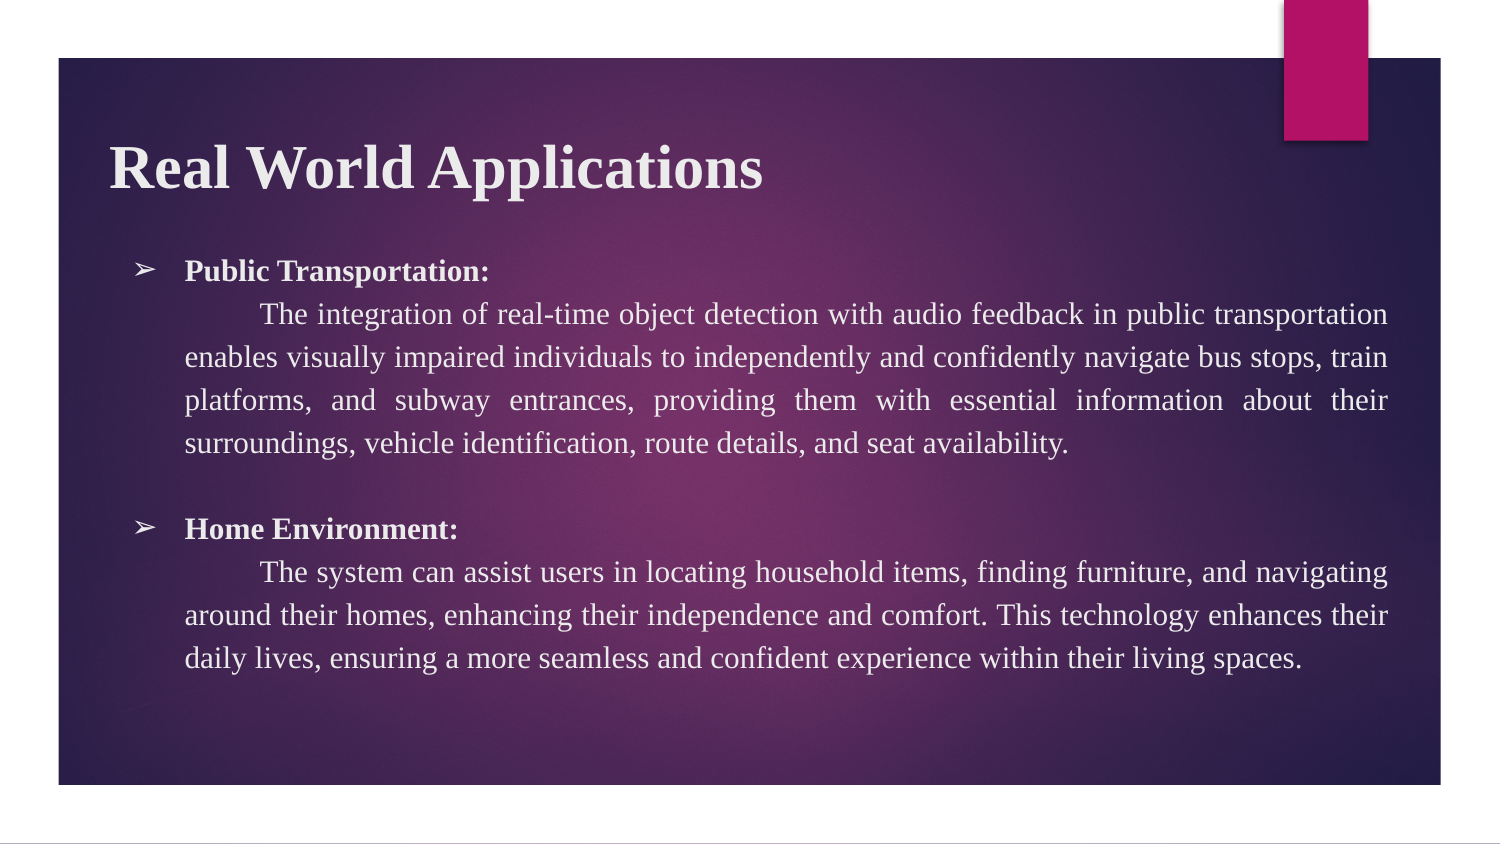

Real World Applications
Public Transportation:
The integration of real-time object detection with audio feedback in public transportation enables visually impaired individuals to independently and confidently navigate bus stops, train platforms, and subway entrances, providing them with essential information about their surroundings, vehicle identification, route details, and seat availability.

Home Environment:
The system can assist users in locating household items, finding furniture, and navigating around their homes, enhancing their independence and comfort. This technology enhances their daily lives, ensuring a more seamless and confident experience within their living spaces.